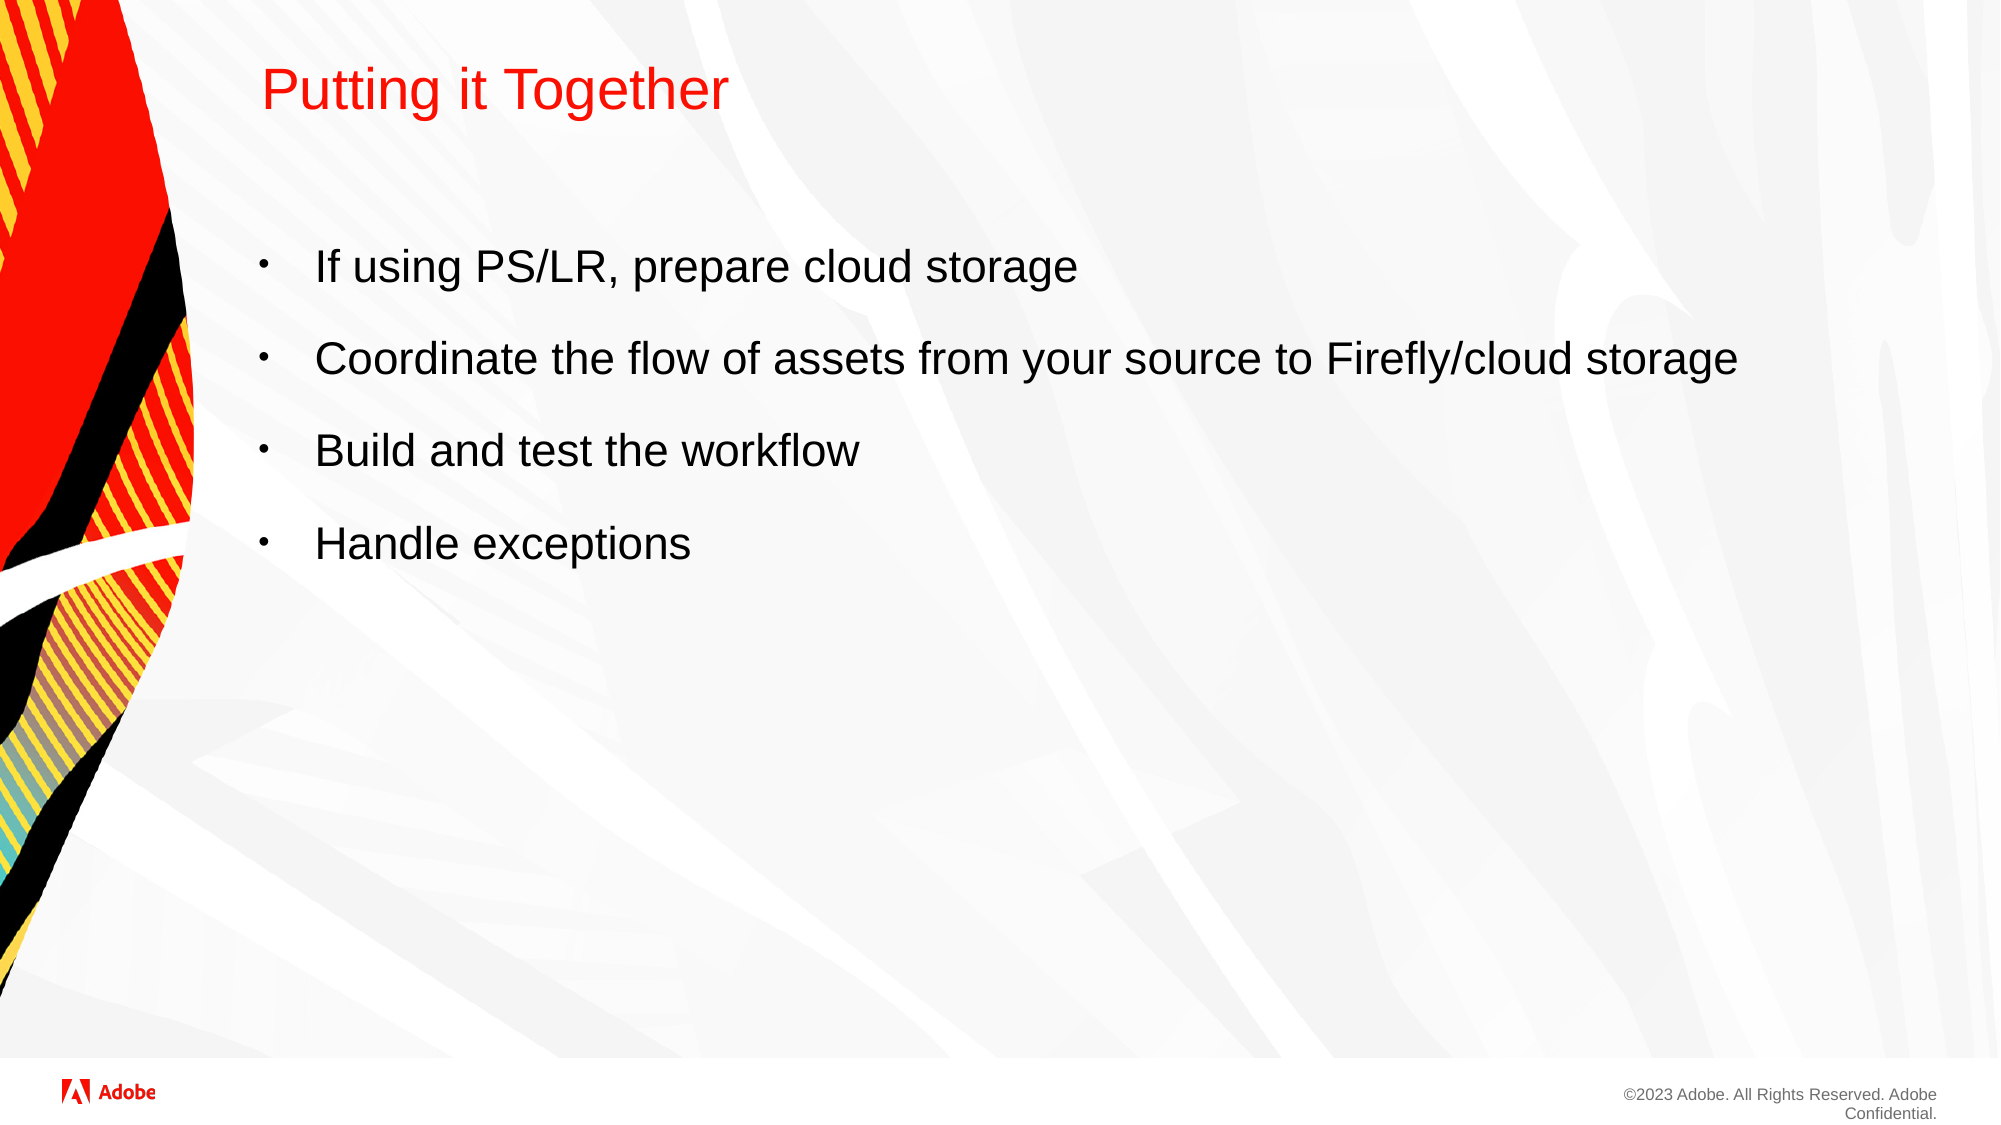

# Putting it Together
If using PS/LR, prepare cloud storage
Coordinate the flow of assets from your source to Firefly/cloud storage
Build and test the workflow
Handle exceptions